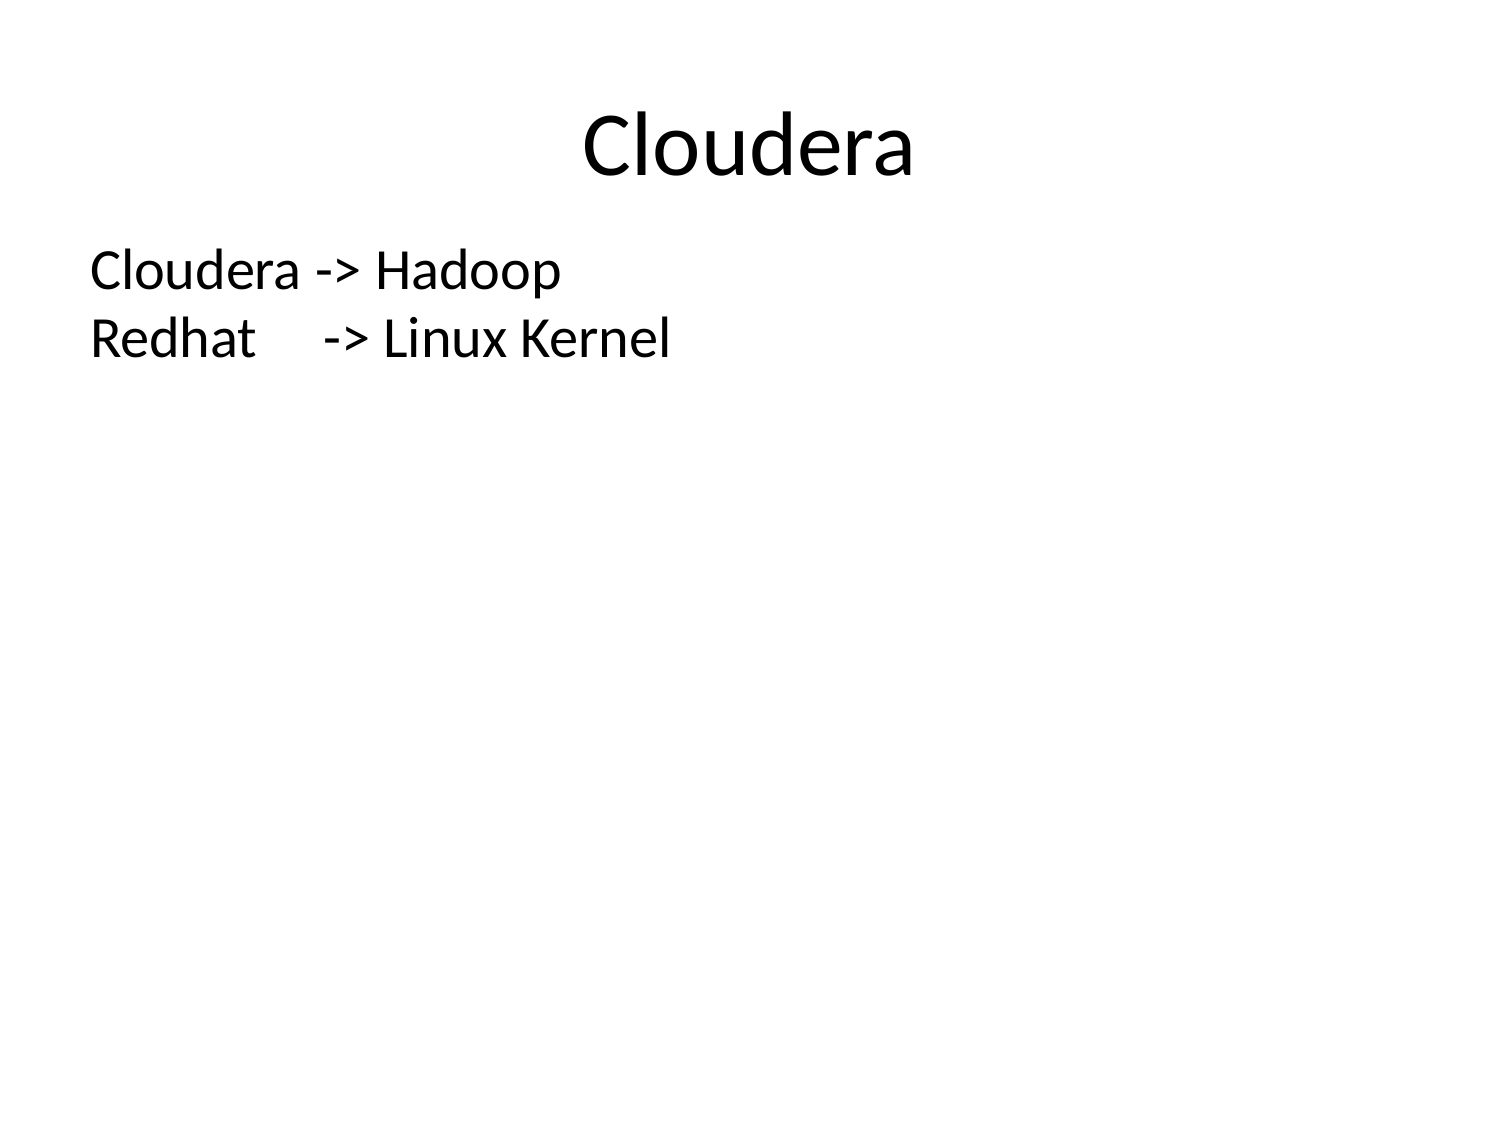

# Cloudera
Cloudera -> Hadoop
Redhat     -> Linux Kernel